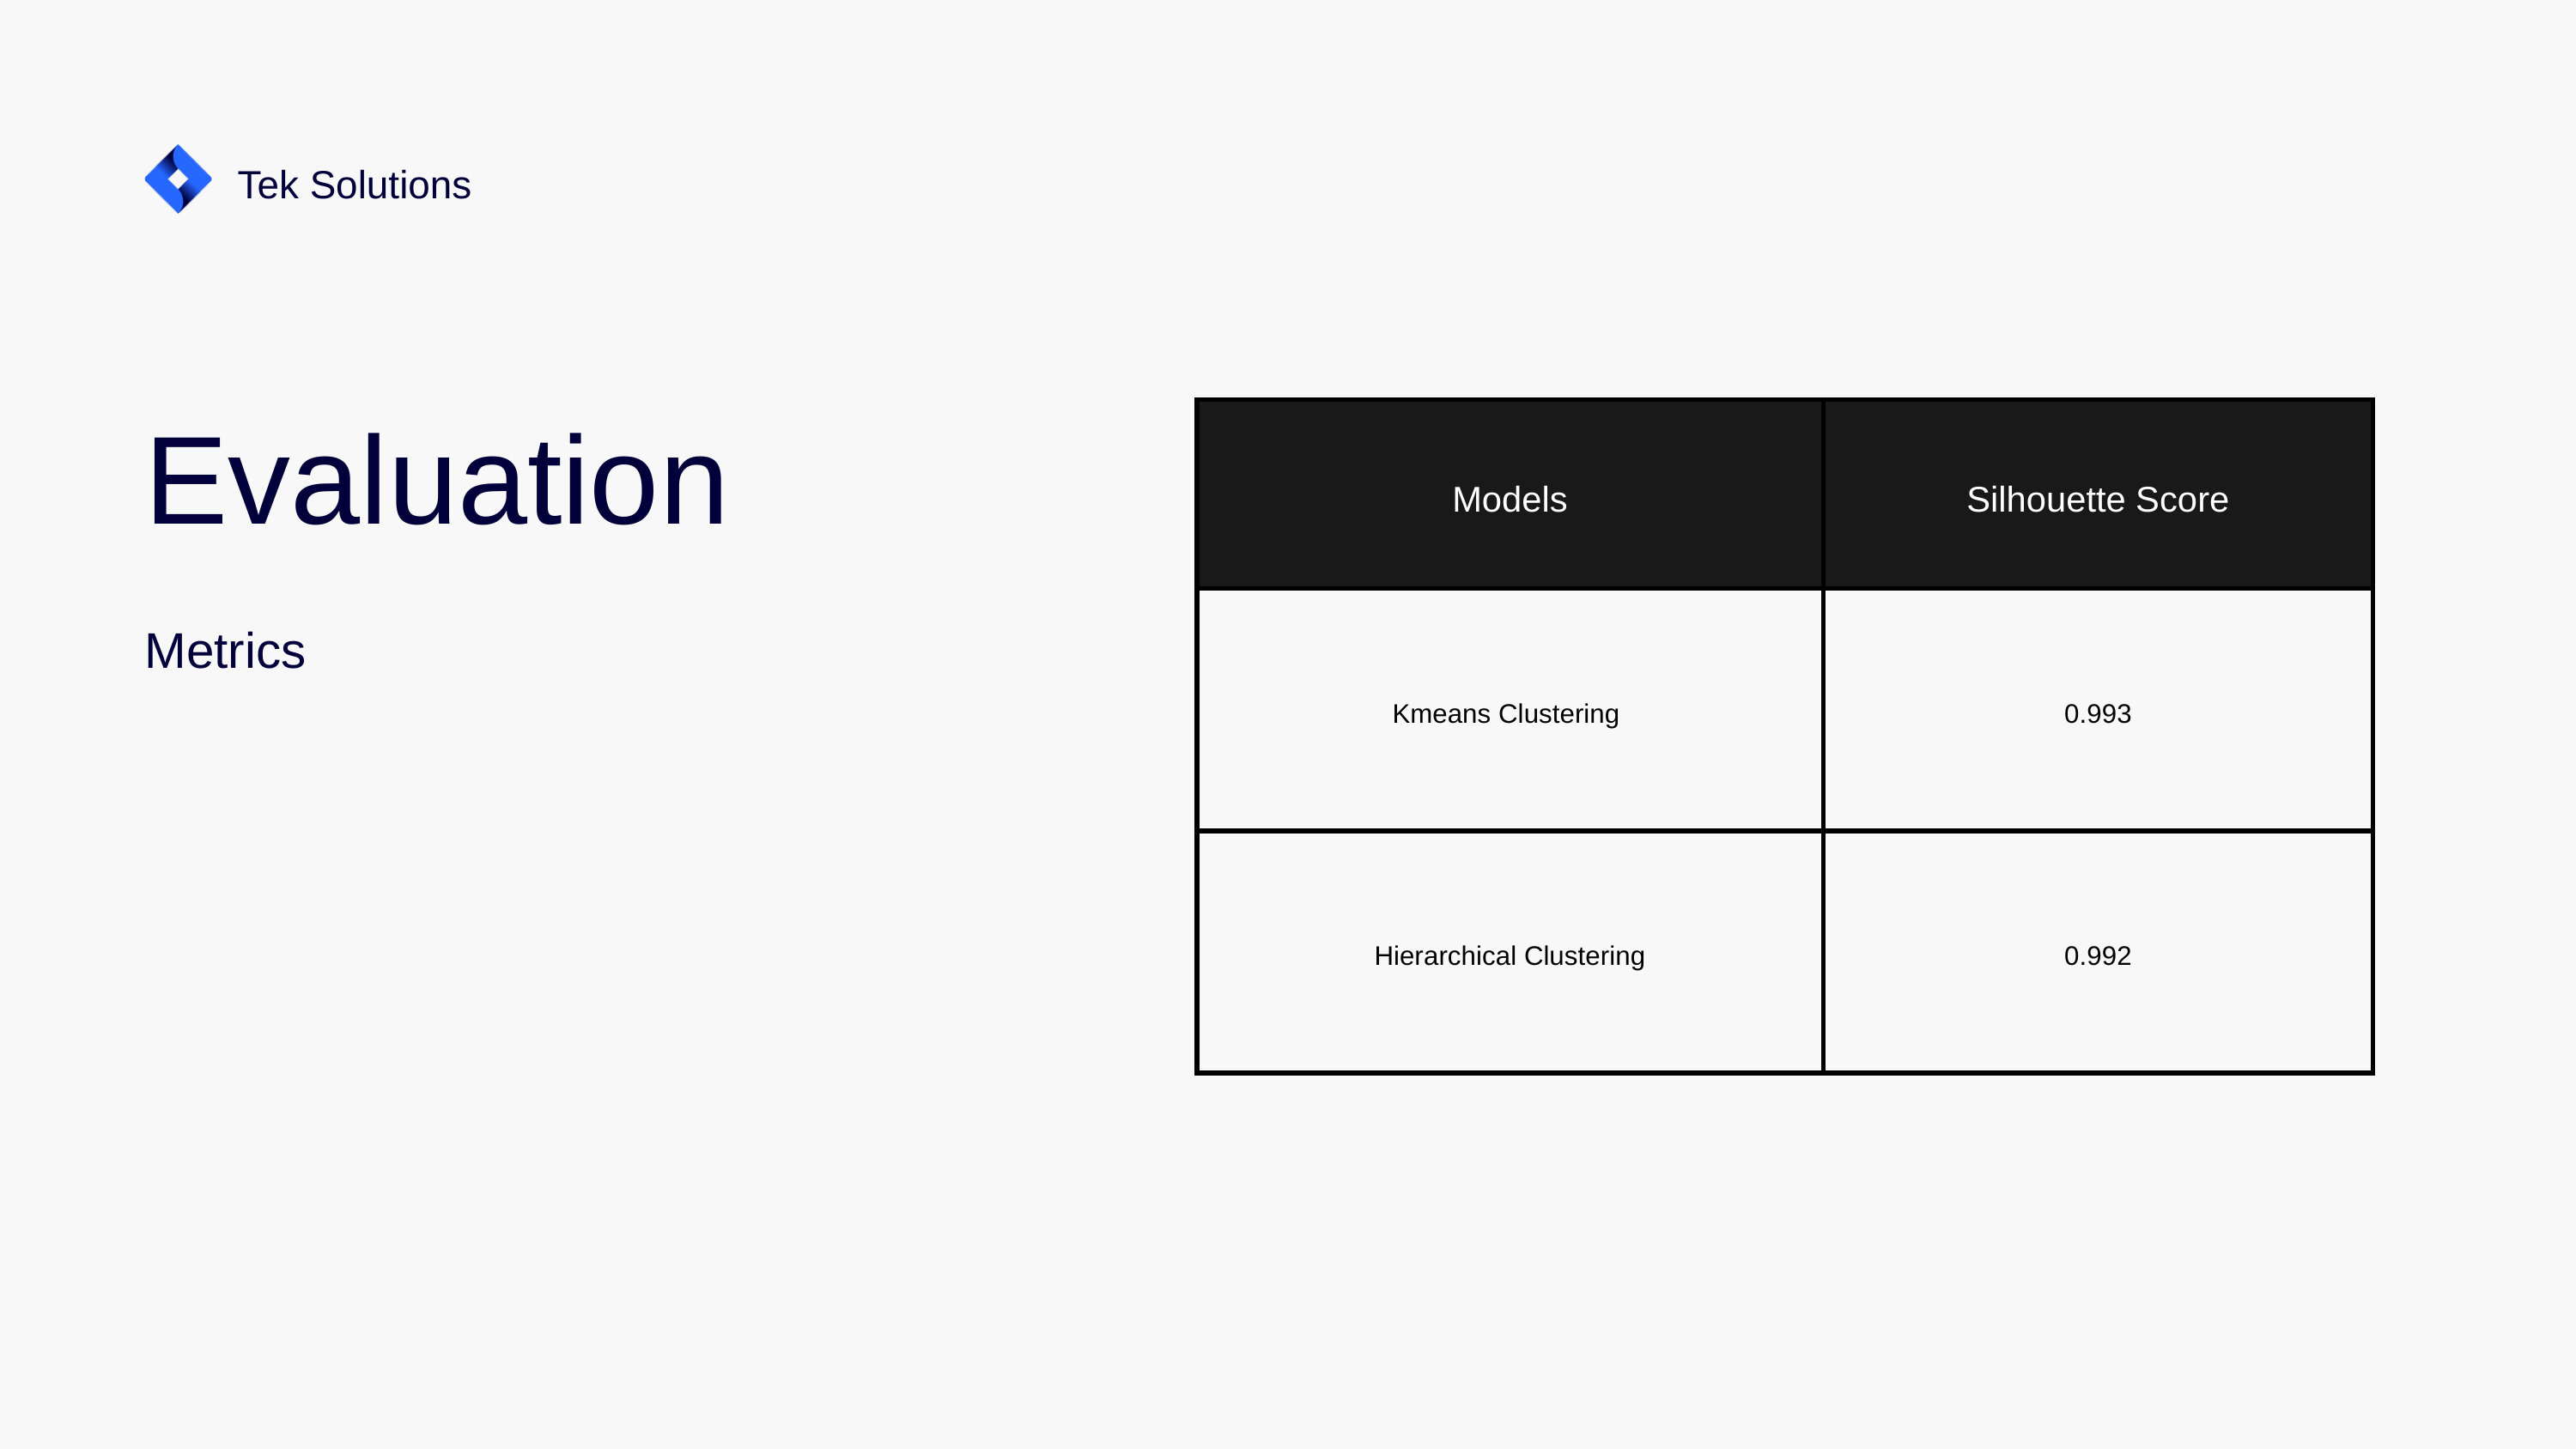

Tek Solutions
Evaluation
Metrics
| Models | Silhouette Score |
| --- | --- |
| Kmeans Clustering | 0.993 |
| Hierarchical Clustering | 0.992 |